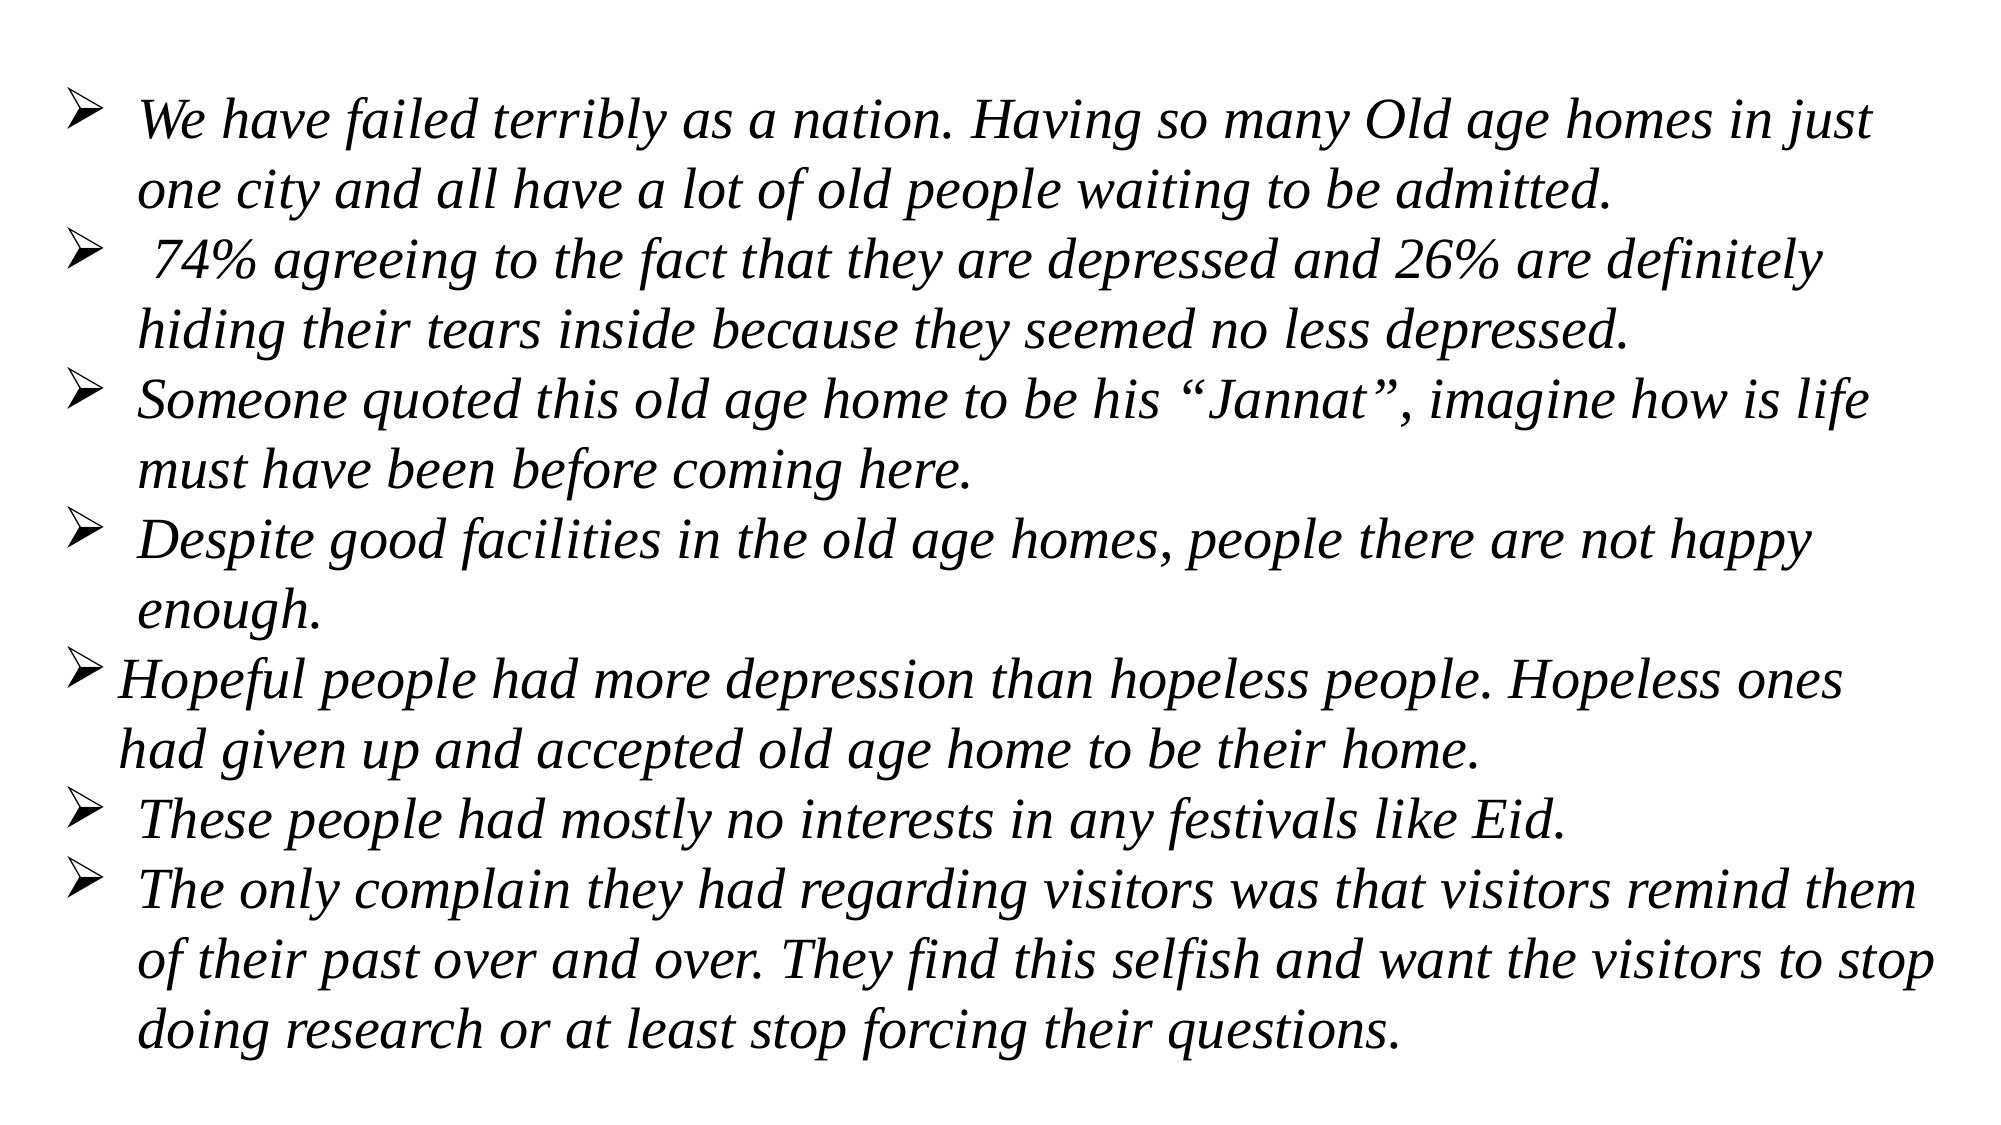

We have failed terribly as a nation. Having so many Old age homes in just one city and all have a lot of old people waiting to be admitted.
 74% agreeing to the fact that they are depressed and 26% are definitely hiding their tears inside because they seemed no less depressed.
Someone quoted this old age home to be his “Jannat”, imagine how is life must have been before coming here.
Despite good facilities in the old age homes, people there are not happy enough.
Hopeful people had more depression than hopeless people. Hopeless ones had given up and accepted old age home to be their home.
These people had mostly no interests in any festivals like Eid.
The only complain they had regarding visitors was that visitors remind them of their past over and over. They find this selfish and want the visitors to stop doing research or at least stop forcing their questions.